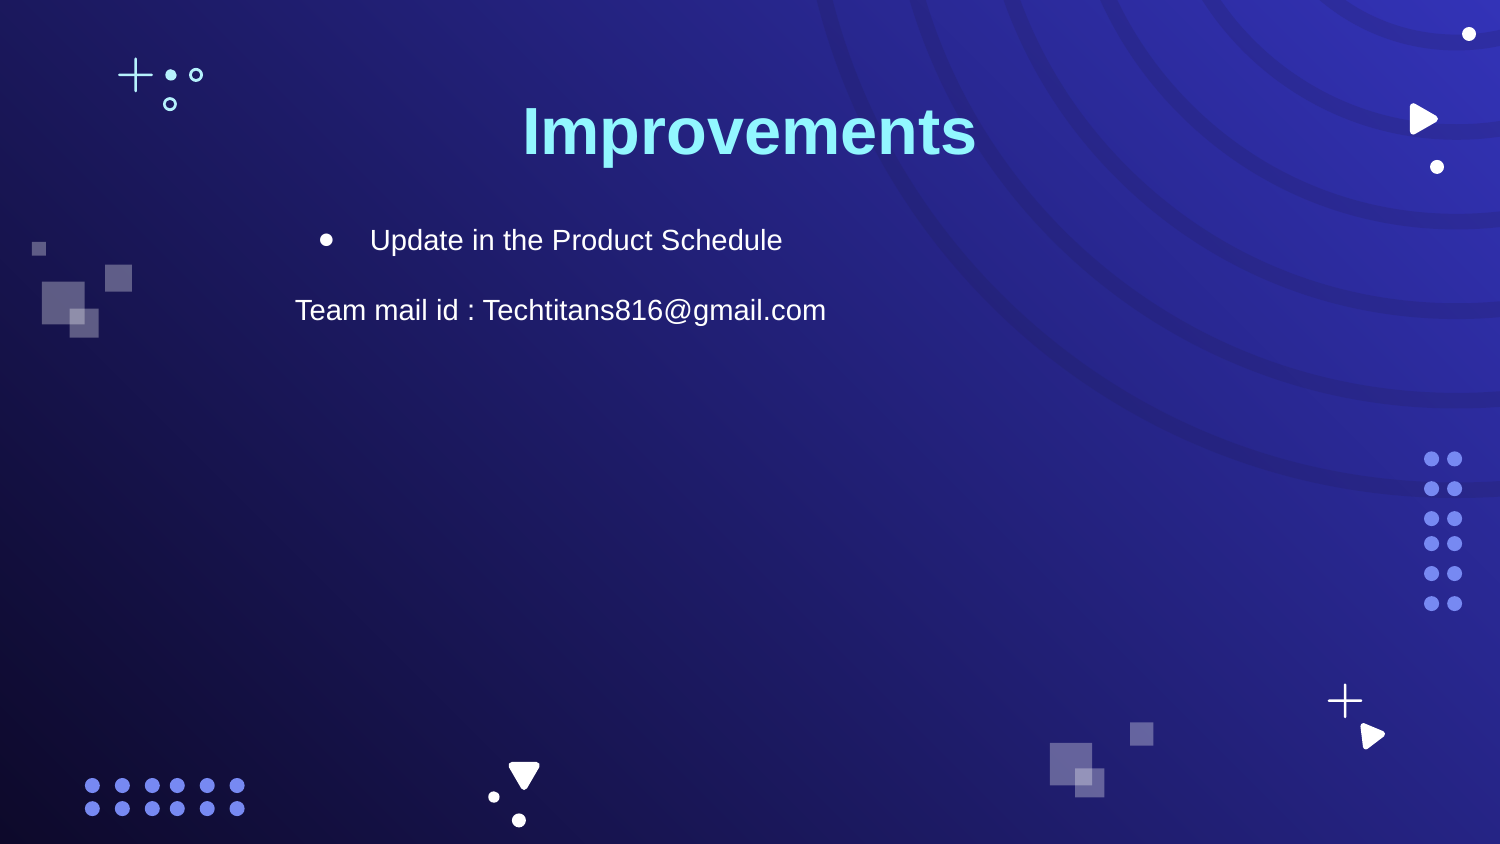

# Improvements
Update in the Product Schedule

Team mail id : Techtitans816@gmail.com